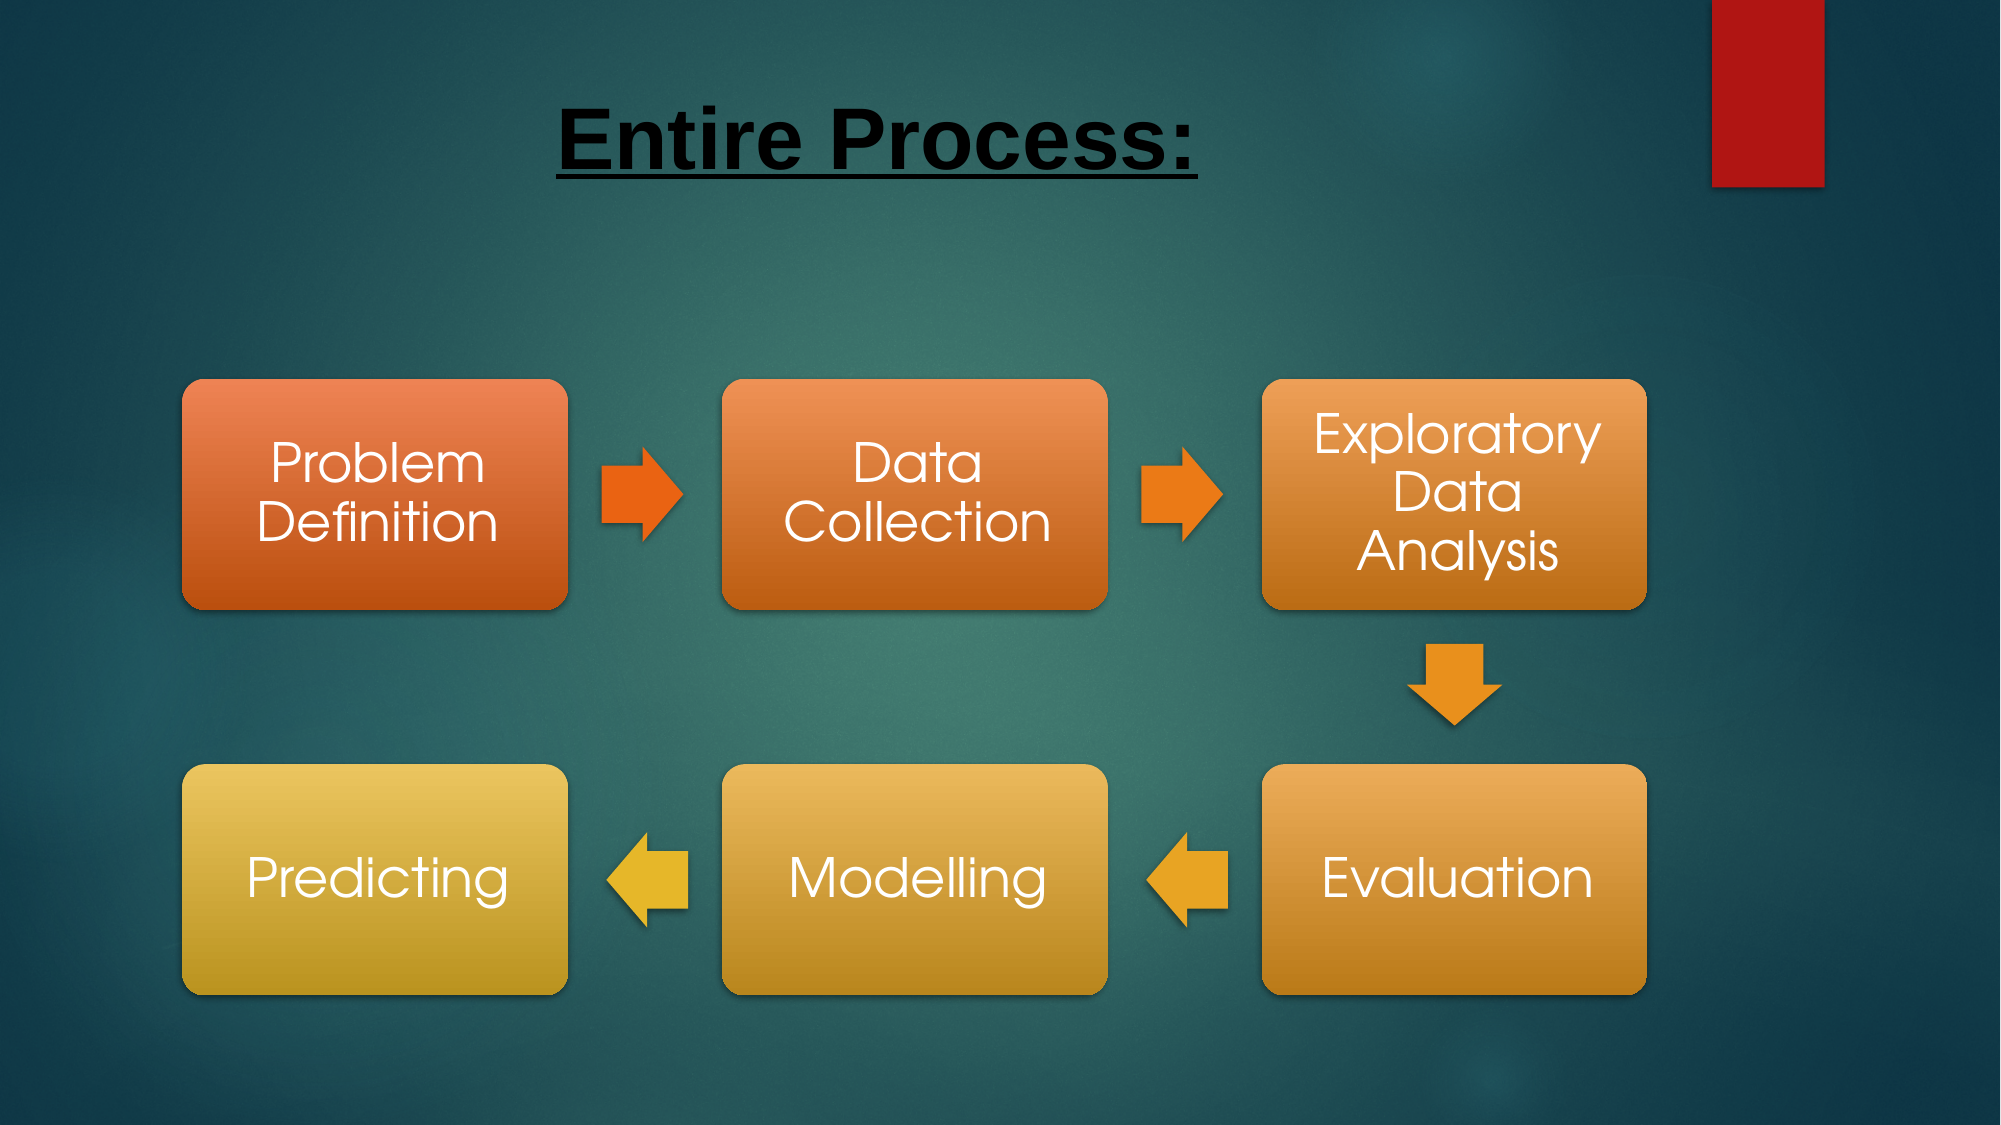

# Entire Process:
Problem Definition

Data Collection

Exploratory Data Analysis

Evaluation

Modelling

Predicting